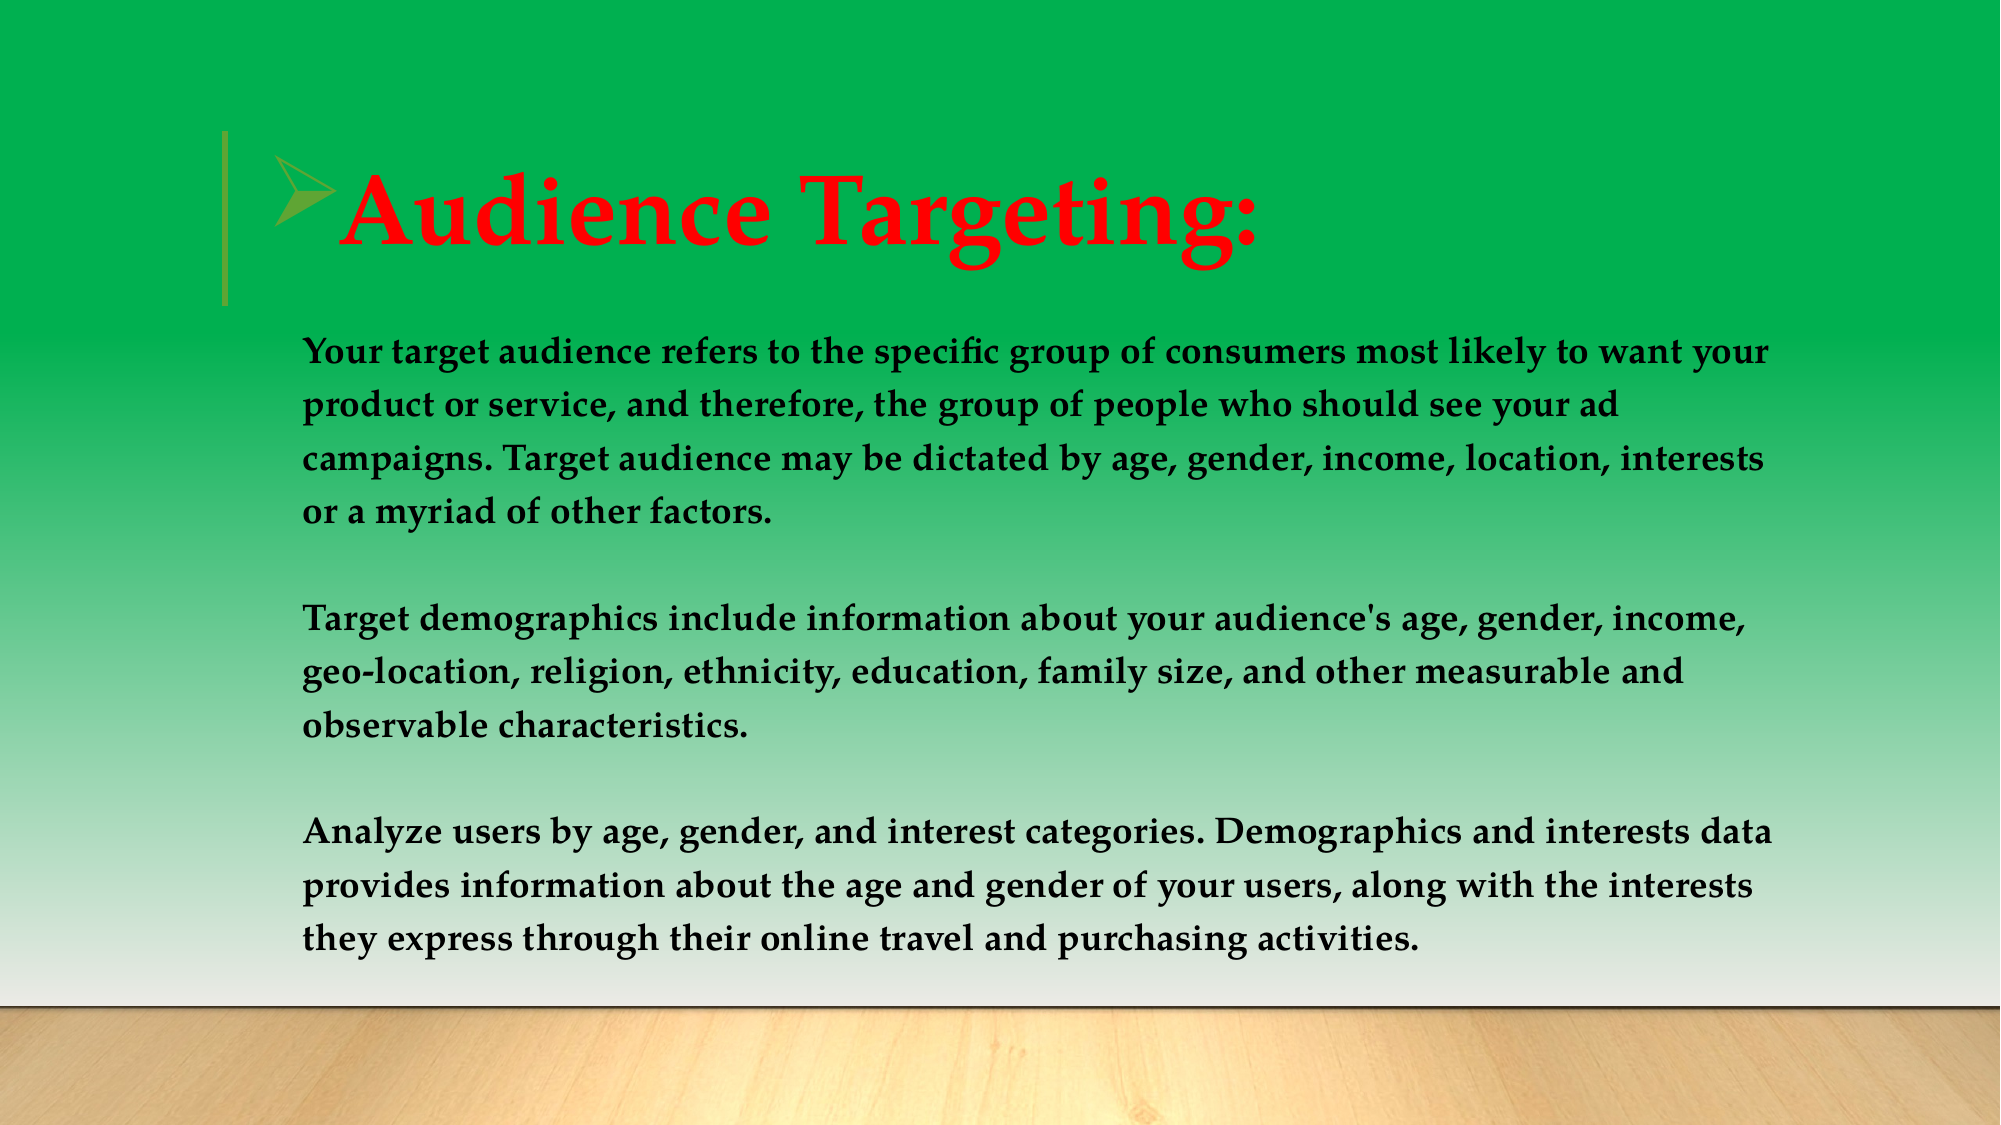

Audience Targeting:
Your target audience refers to the specific group of consumers most likely to want your product or service, and therefore, the group of people who should see your ad campaigns. Target audience may be dictated by age, gender, income, location, interests or a myriad of other factors.
Target demographics include information about your audience's age, gender, income, geo-location, religion, ethnicity, education, family size, and other measurable and observable characteristics.
Analyze users by age, gender, and interest categories. Demographics and interests data provides information about the age and gender of your users, along with the interests they express through their online travel and purchasing activities.